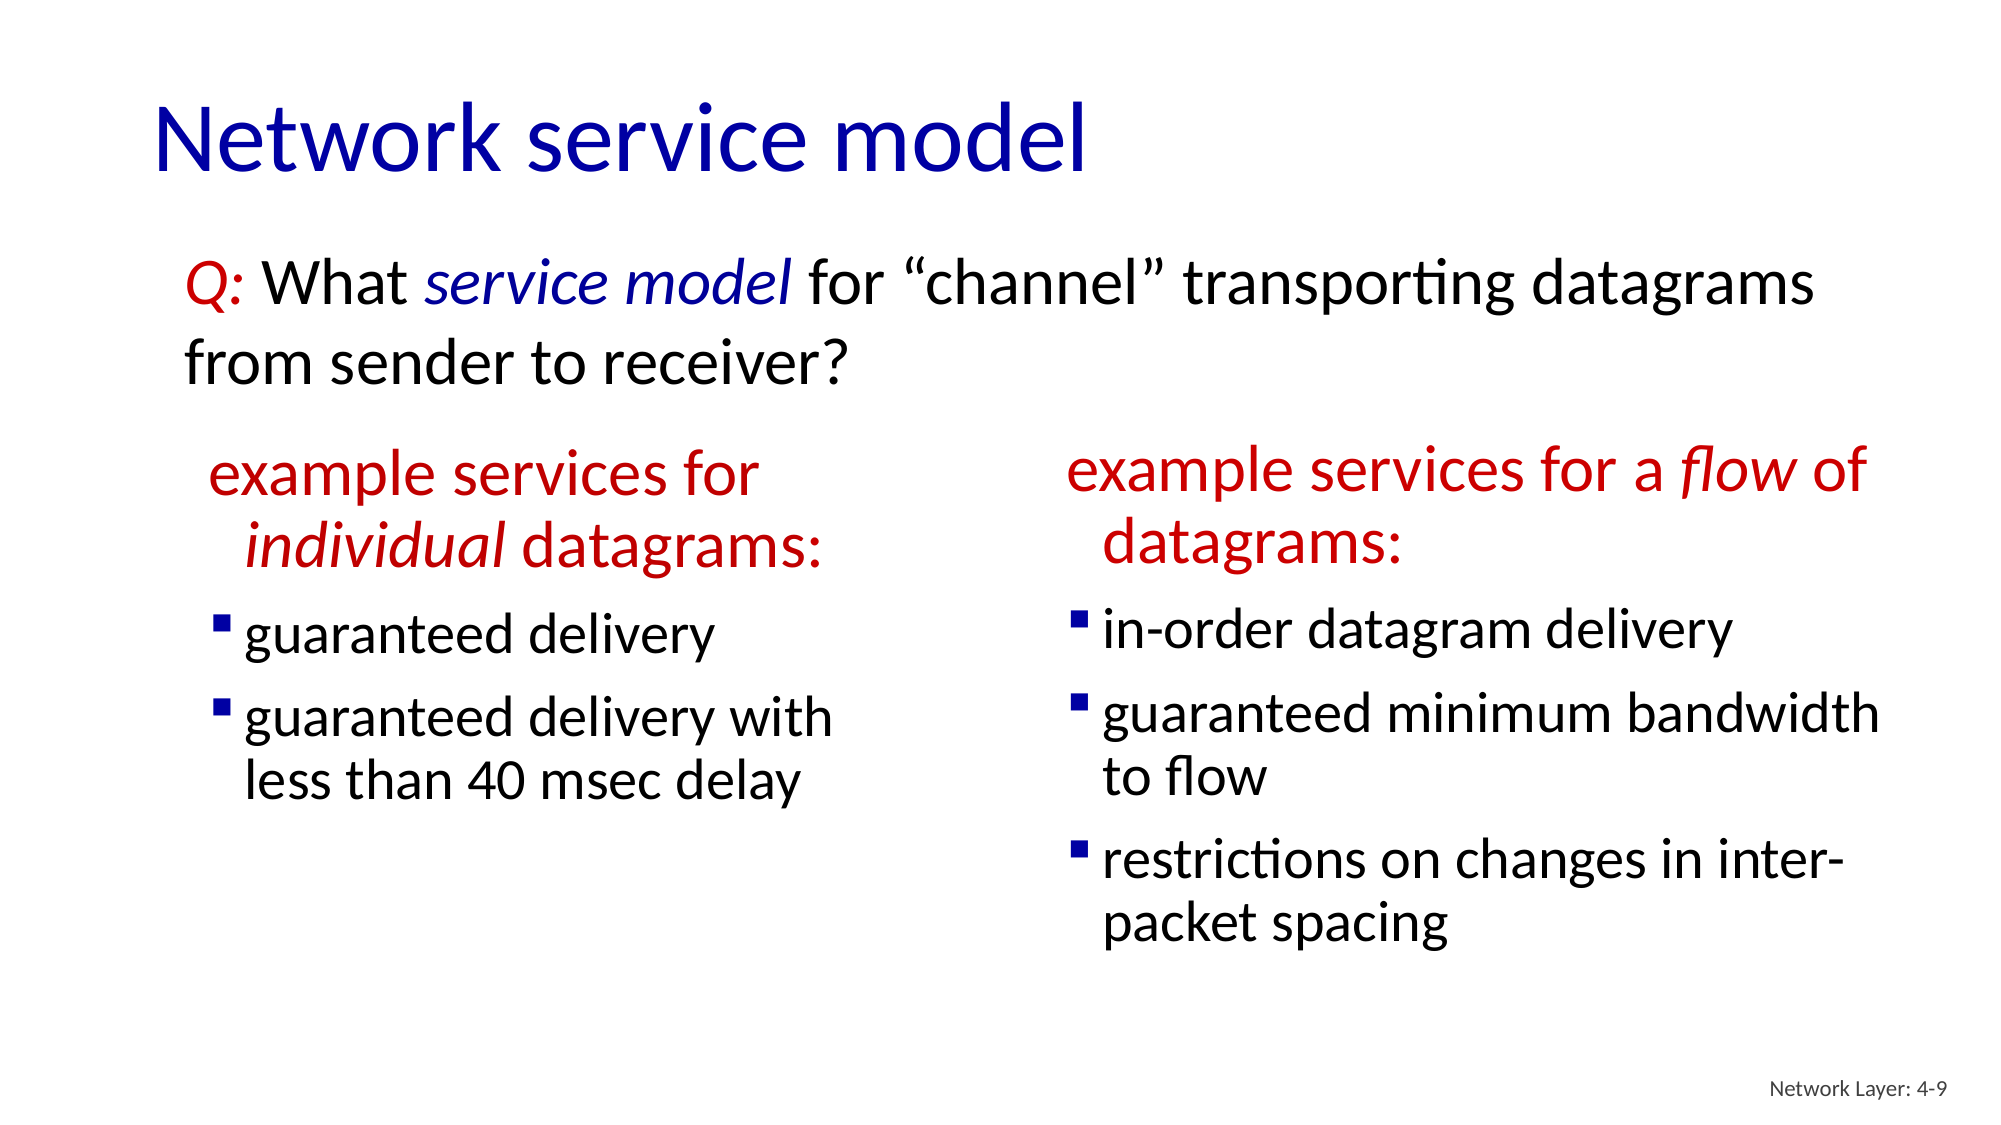

Network service model
Q: What service model for “channel” transporting datagrams from sender to receiver?
example services for a flow of datagrams:
in-order datagram delivery
guaranteed minimum bandwidth to flow
restrictions on changes in inter-packet spacing
example services for individual datagrams:
guaranteed delivery
guaranteed delivery with less than 40 msec delay
Network Layer: 4-9